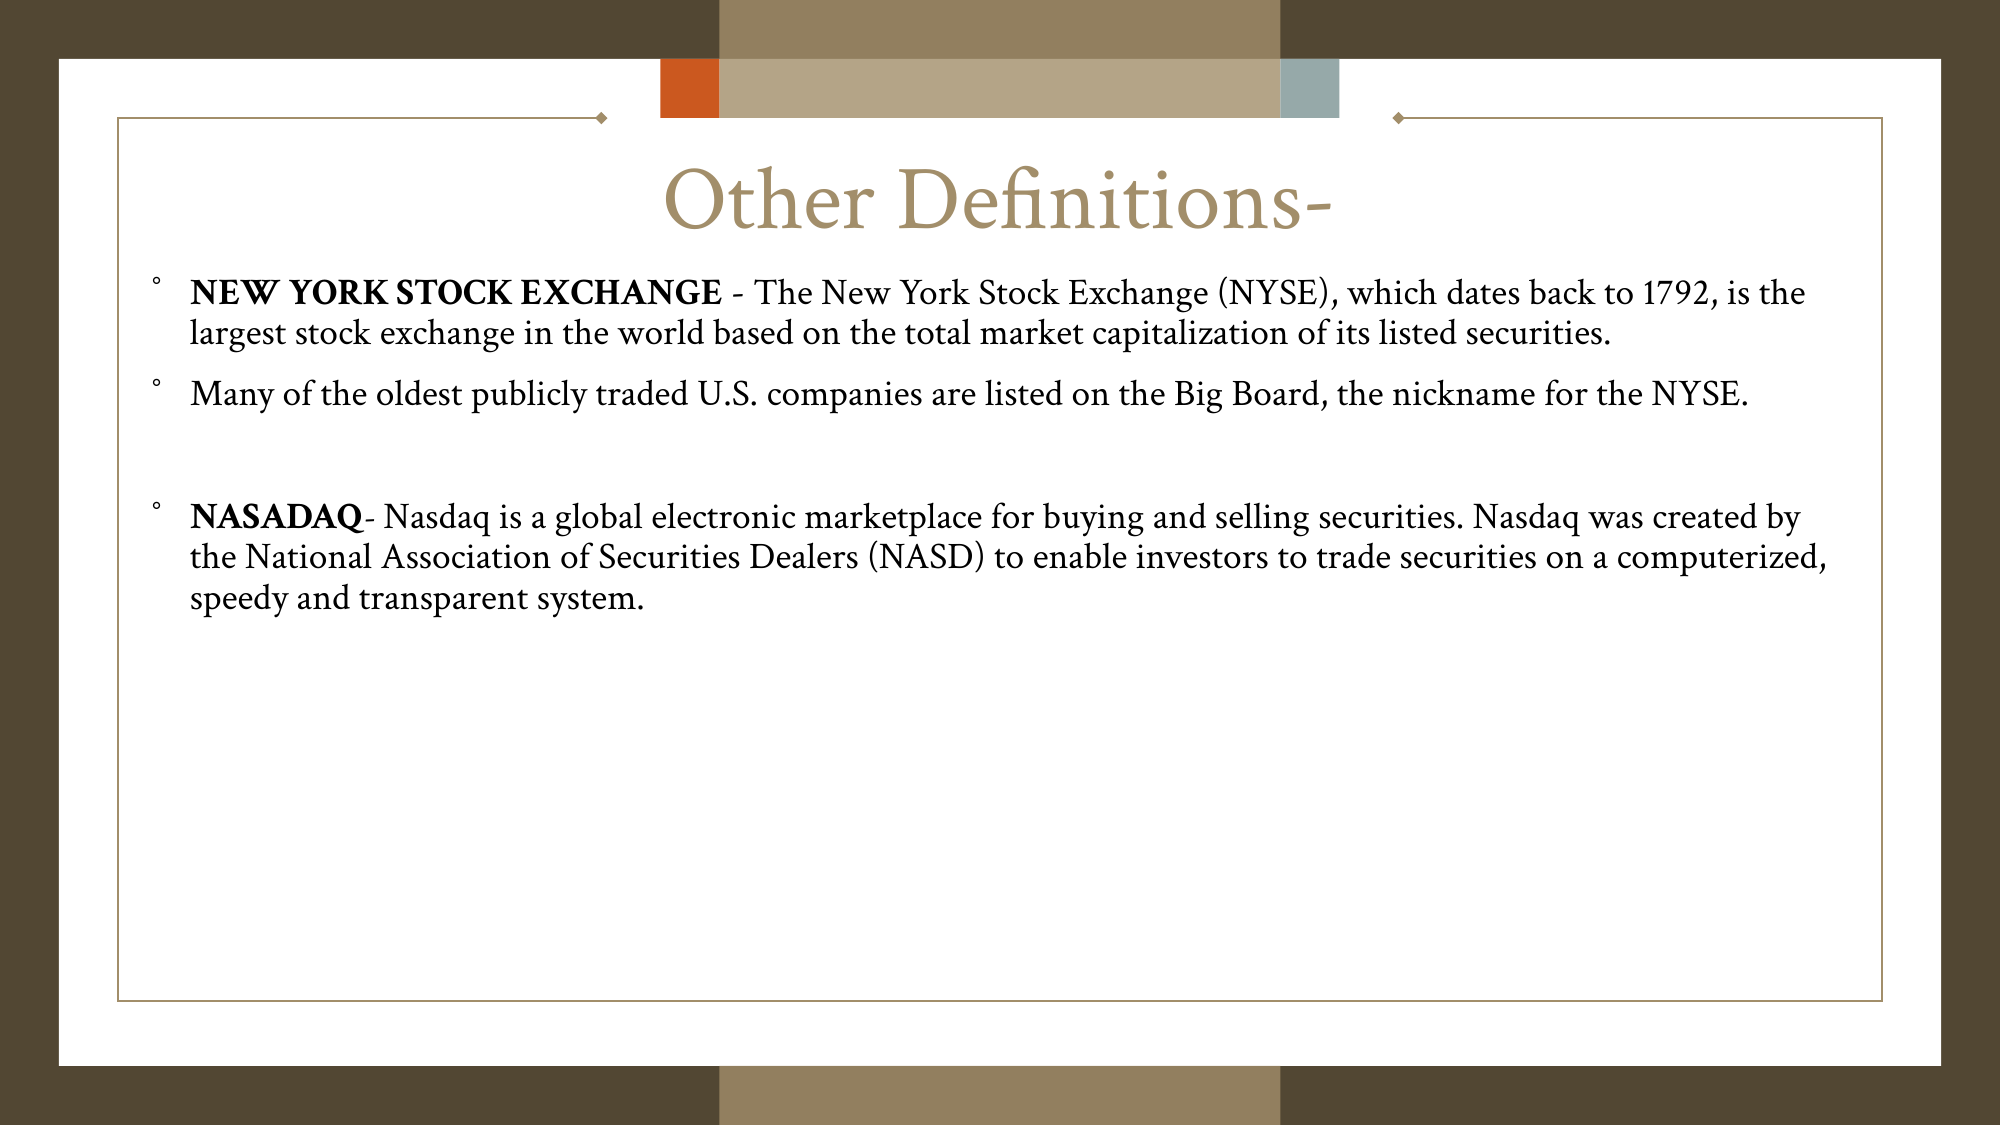

# Other Definitions-
NEW YORK STOCK EXCHANGE - The New York Stock Exchange (NYSE), which dates back to 1792, is the largest stock exchange in the world based on the total market capitalization of its listed securities.﻿
Many of the oldest publicly traded U.S. companies are listed on the Big Board, the nickname for the NYSE.

NASADAQ- Nasdaq is a global electronic marketplace for buying and selling securities. Nasdaq was created by the National Association of Securities Dealers (NASD) to enable investors to trade securities on a computerized, speedy and transparent system.